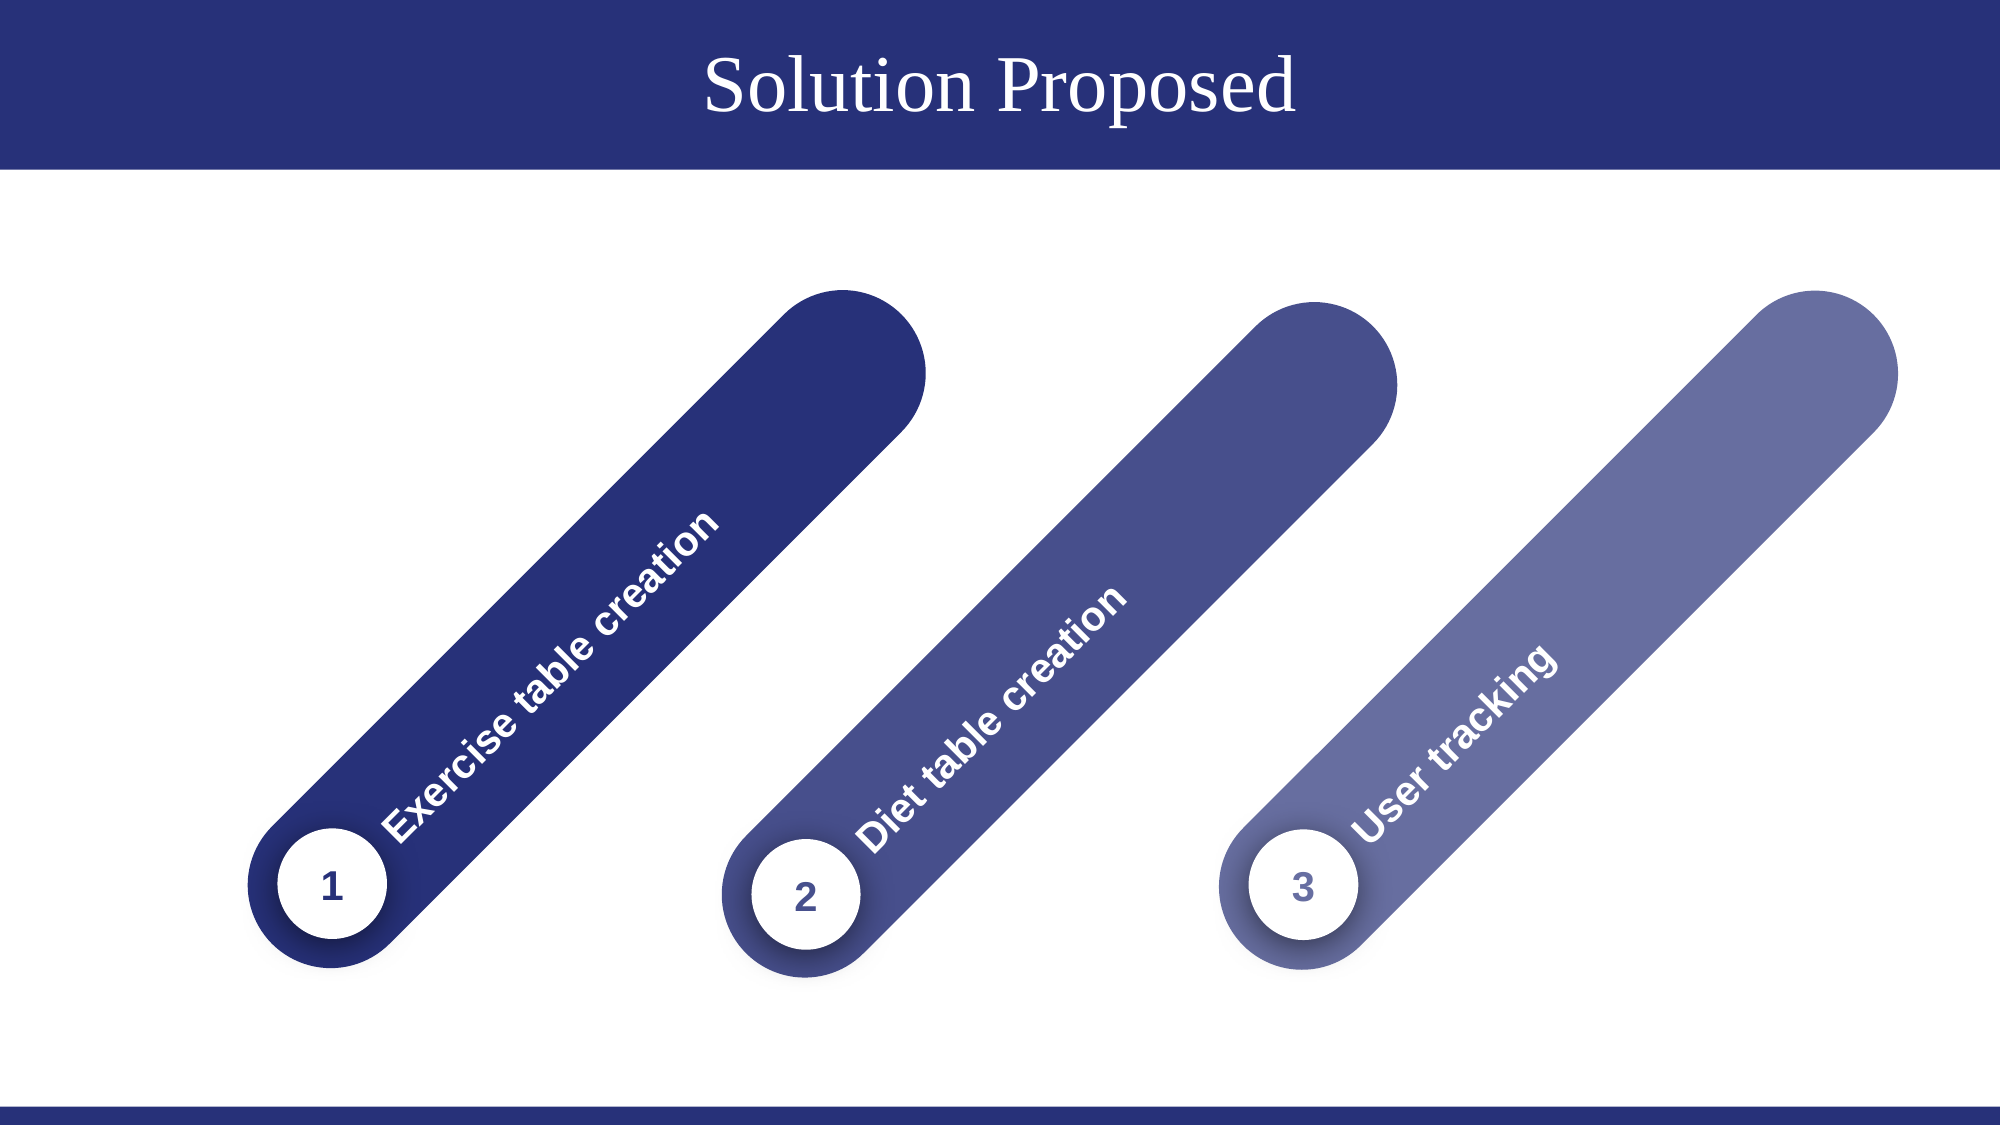

# Solution Proposed

Exercise table creation
1

User tracking
3

Diet table creation
2